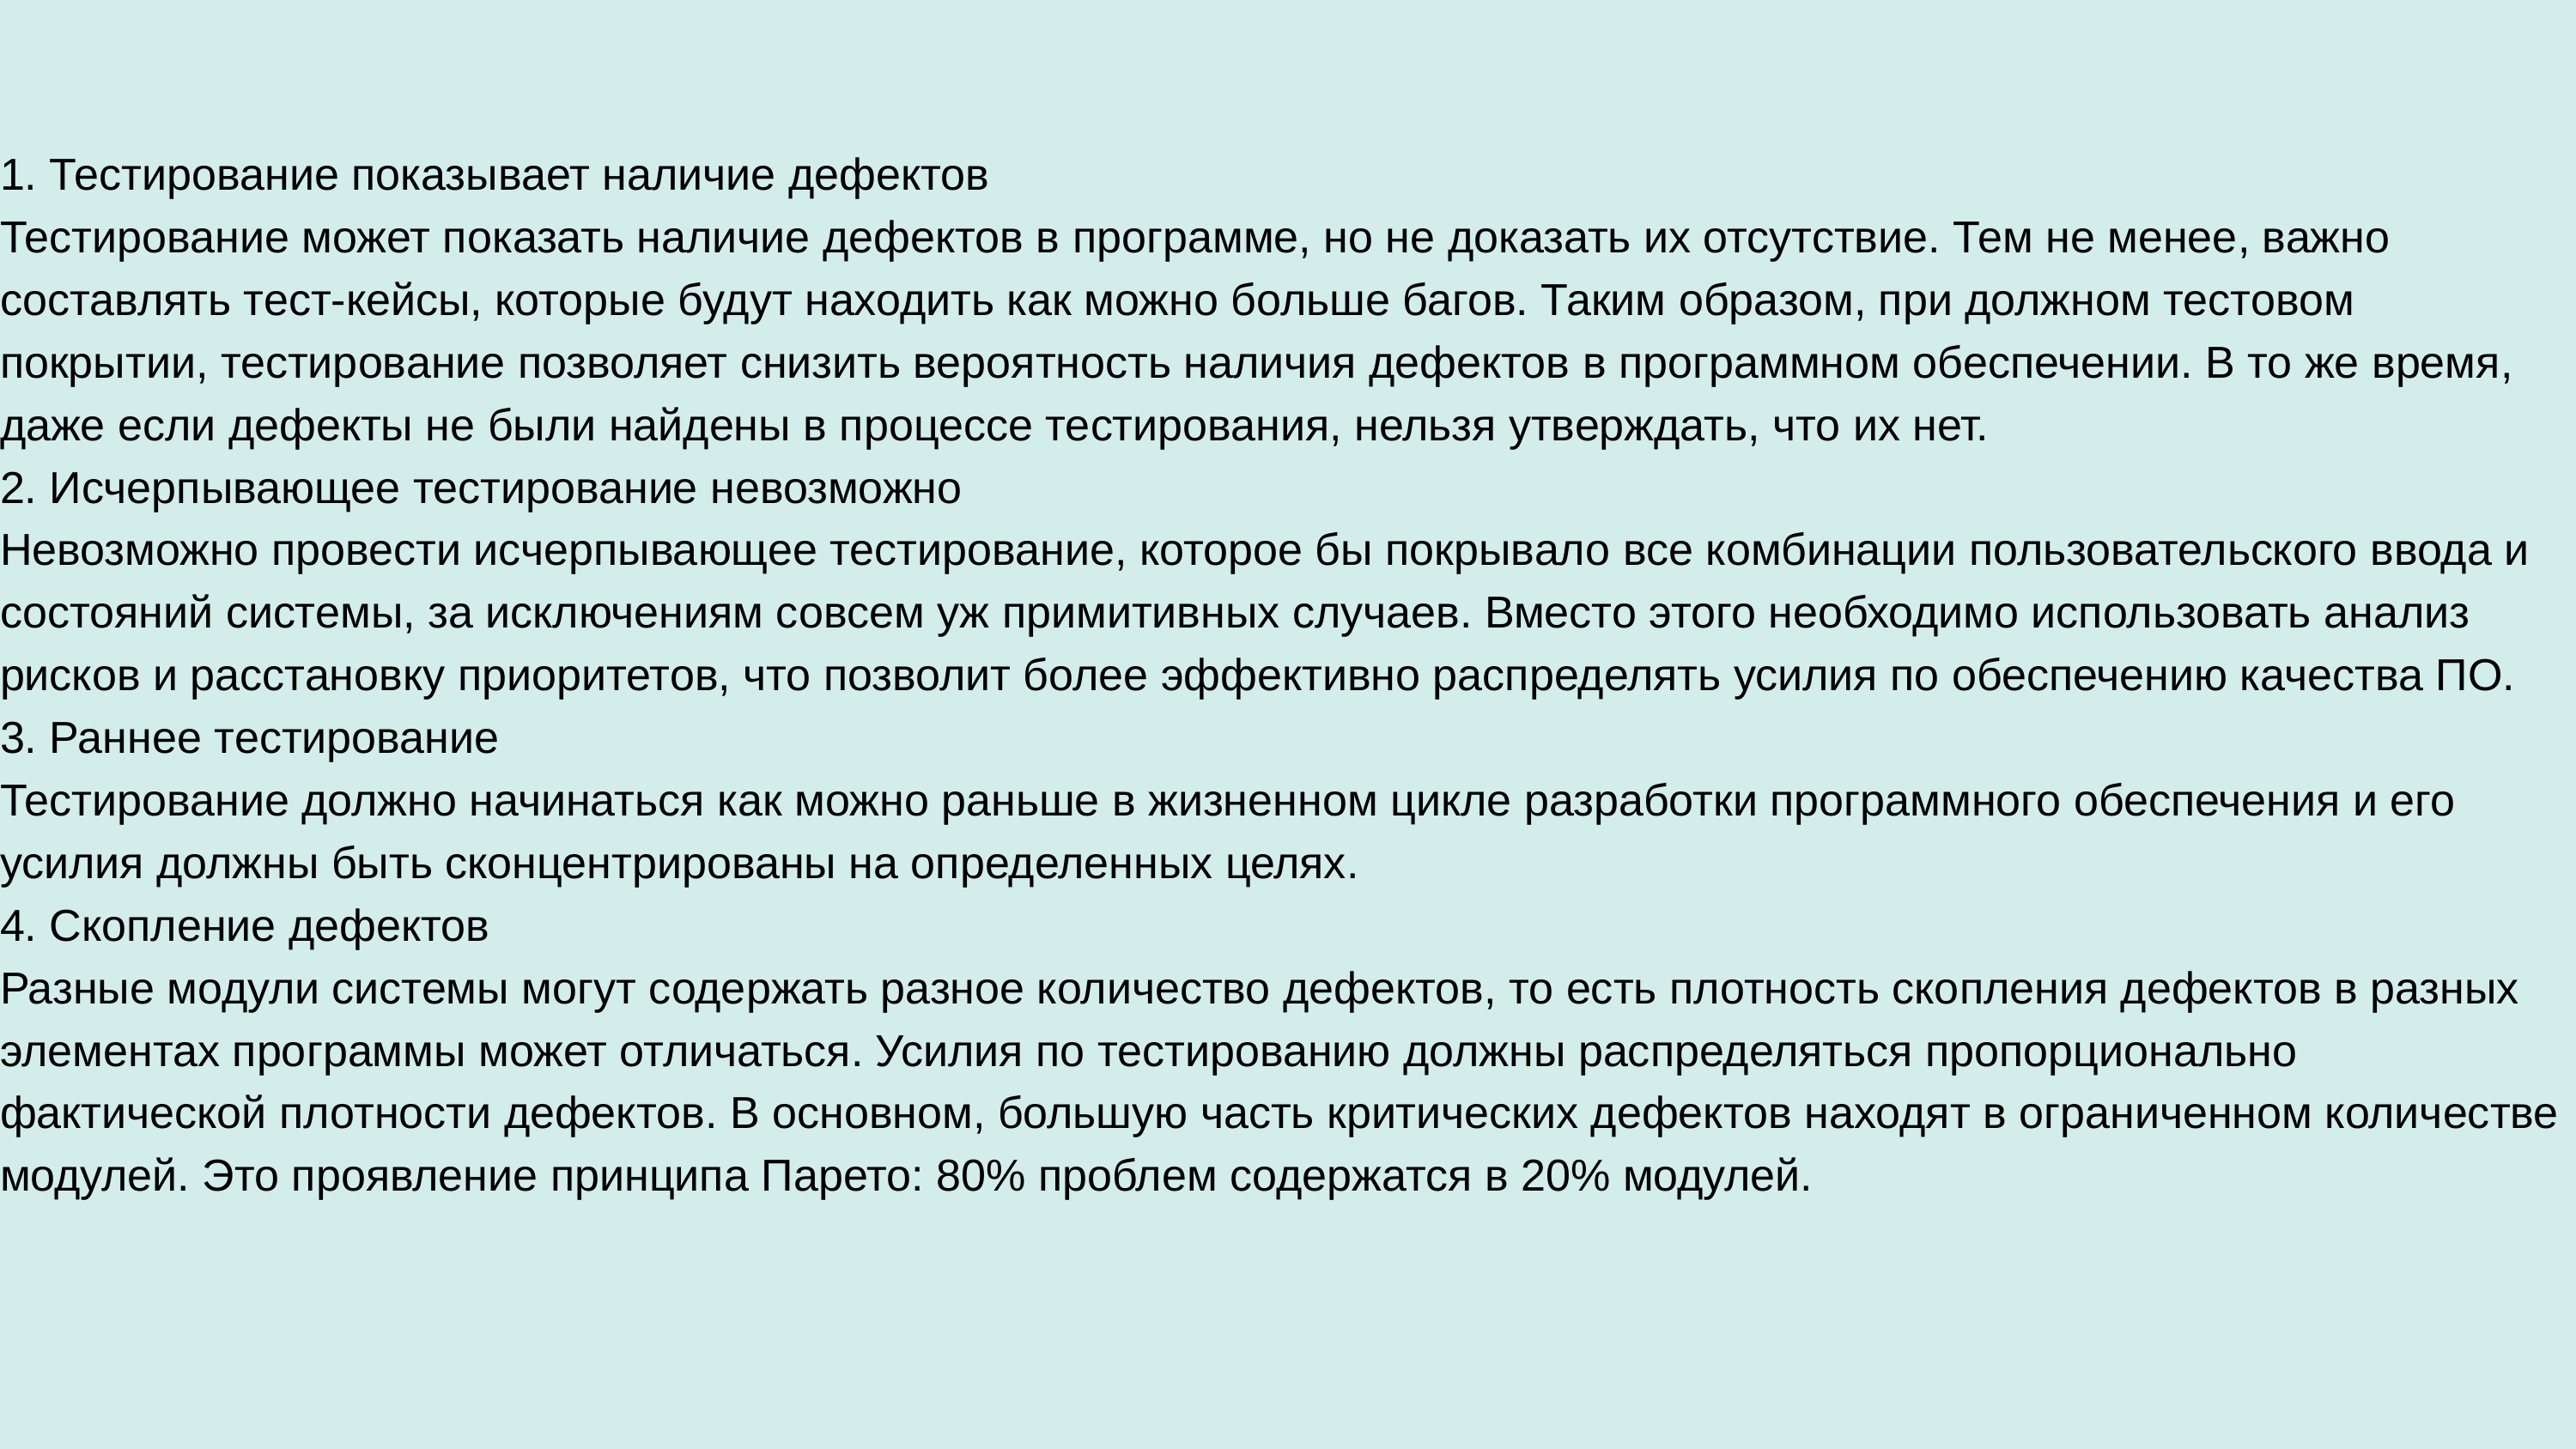

1. Тестирование показывает наличие дефектов
Тестирование может показать наличие дефектов в программе, но не доказать их отсутствие. Тем не менее, важно составлять тест-кейсы, которые будут находить как можно больше багов. Таким образом, при должном тестовом покрытии, тестирование позволяет снизить вероятность наличия дефектов в программном обеспечении. В то же время, даже если дефекты не были найдены в процессе тестирования, нельзя утверждать, что их нет.
2. Исчерпывающее тестирование невозможно
Невозможно провести исчерпывающее тестирование, которое бы покрывало все комбинации пользовательского ввода и состояний системы, за исключениям совсем уж примитивных случаев. Вместо этого необходимо использовать анализ рисков и расстановку приоритетов, что позволит более эффективно распределять усилия по обеспечению качества ПО.
3. Раннее тестирование
Тестирование должно начинаться как можно раньше в жизненном цикле разработки программного обеспечения и его усилия должны быть сконцентрированы на определенных целях.
4. Скопление дефектов
Разные модули системы могут содержать разное количество дефектов, то есть плотность скопления дефектов в разных элементах программы может отличаться. Усилия по тестированию должны распределяться пропорционально фактической плотности дефектов. В основном, большую часть критических дефектов находят в ограниченном количестве модулей. Это проявление принципа Парето: 80% проблем содержатся в 20% модулей.